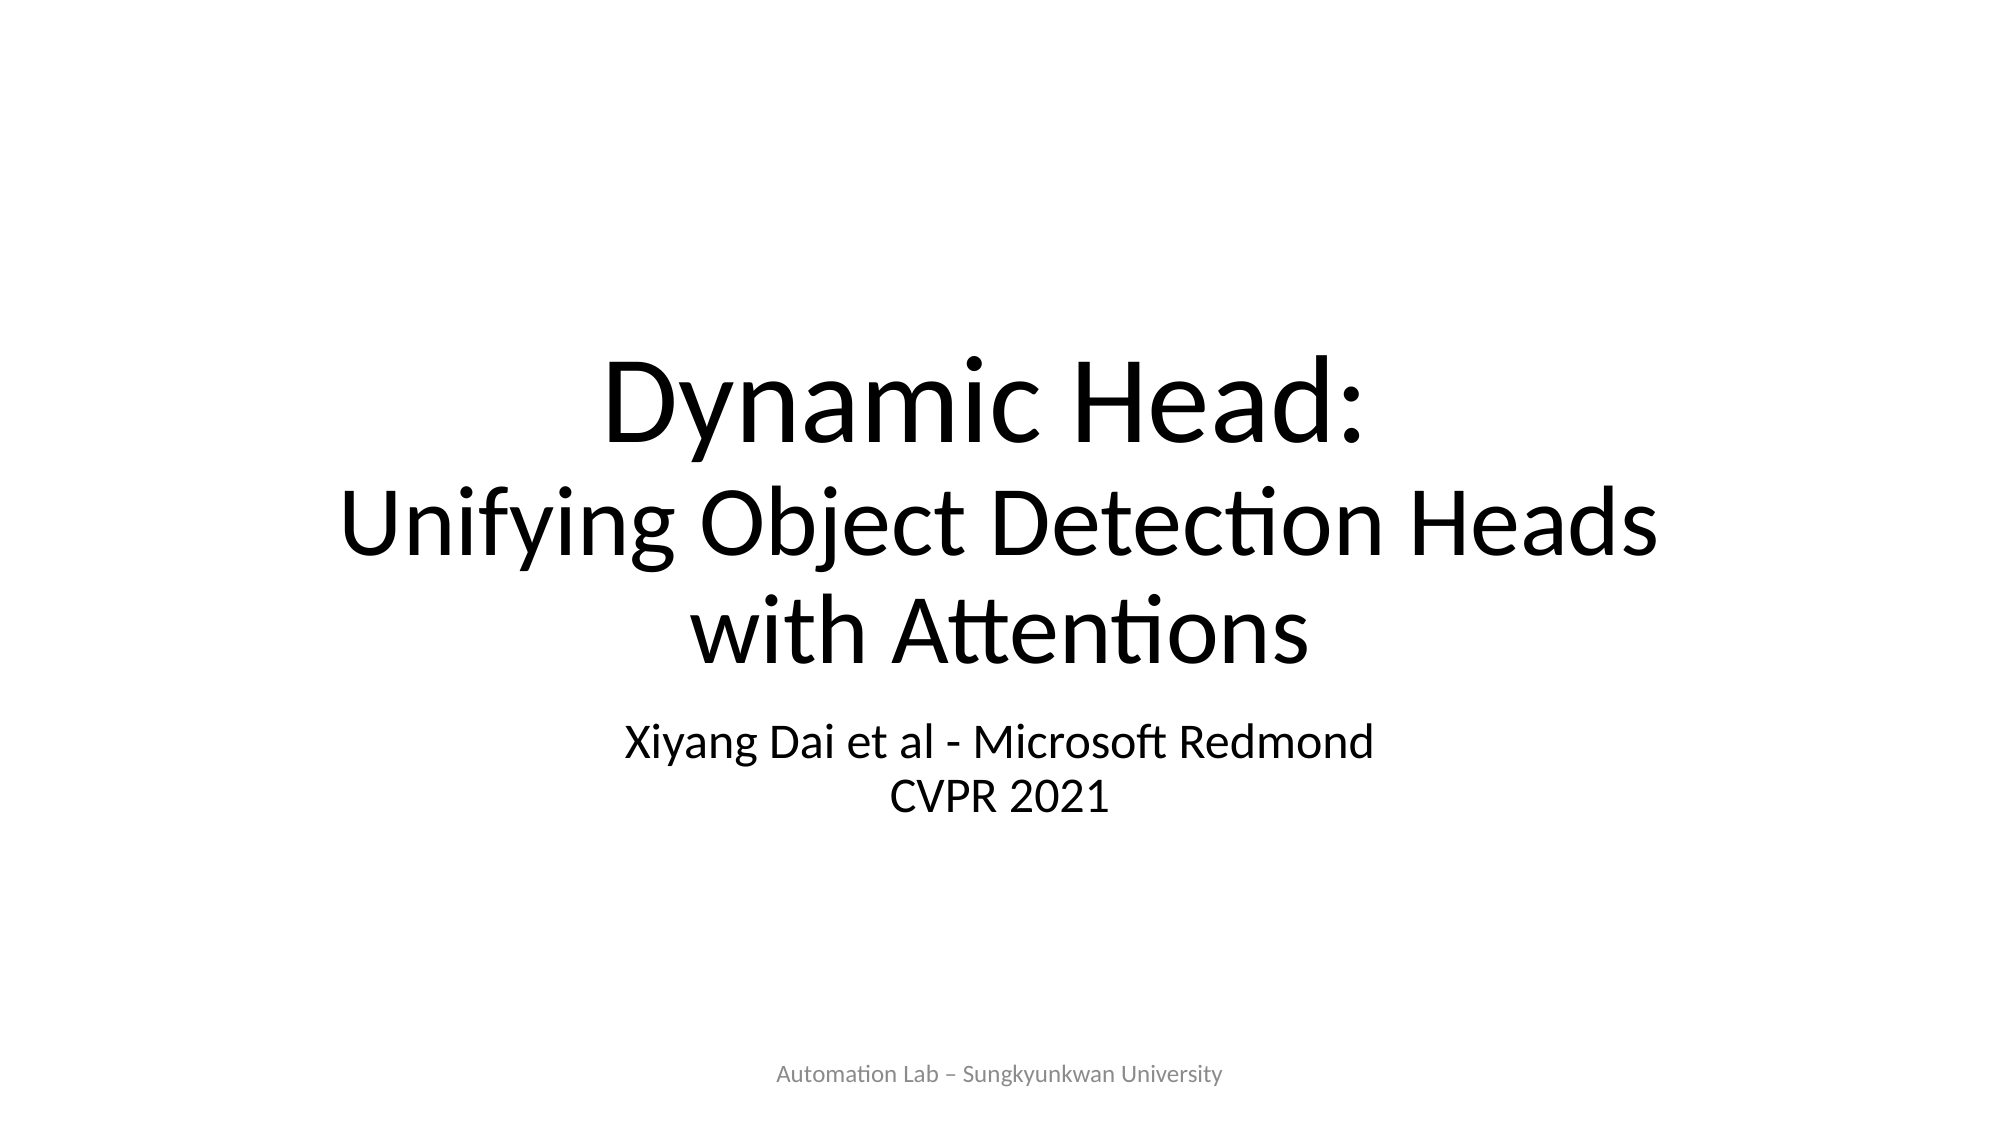

# Dynamic Head: Unifying Object Detection Heads with Attentions
Xiyang Dai et al - Microsoft Redmond
CVPR 2021
Automation Lab – Sungkyunkwan University